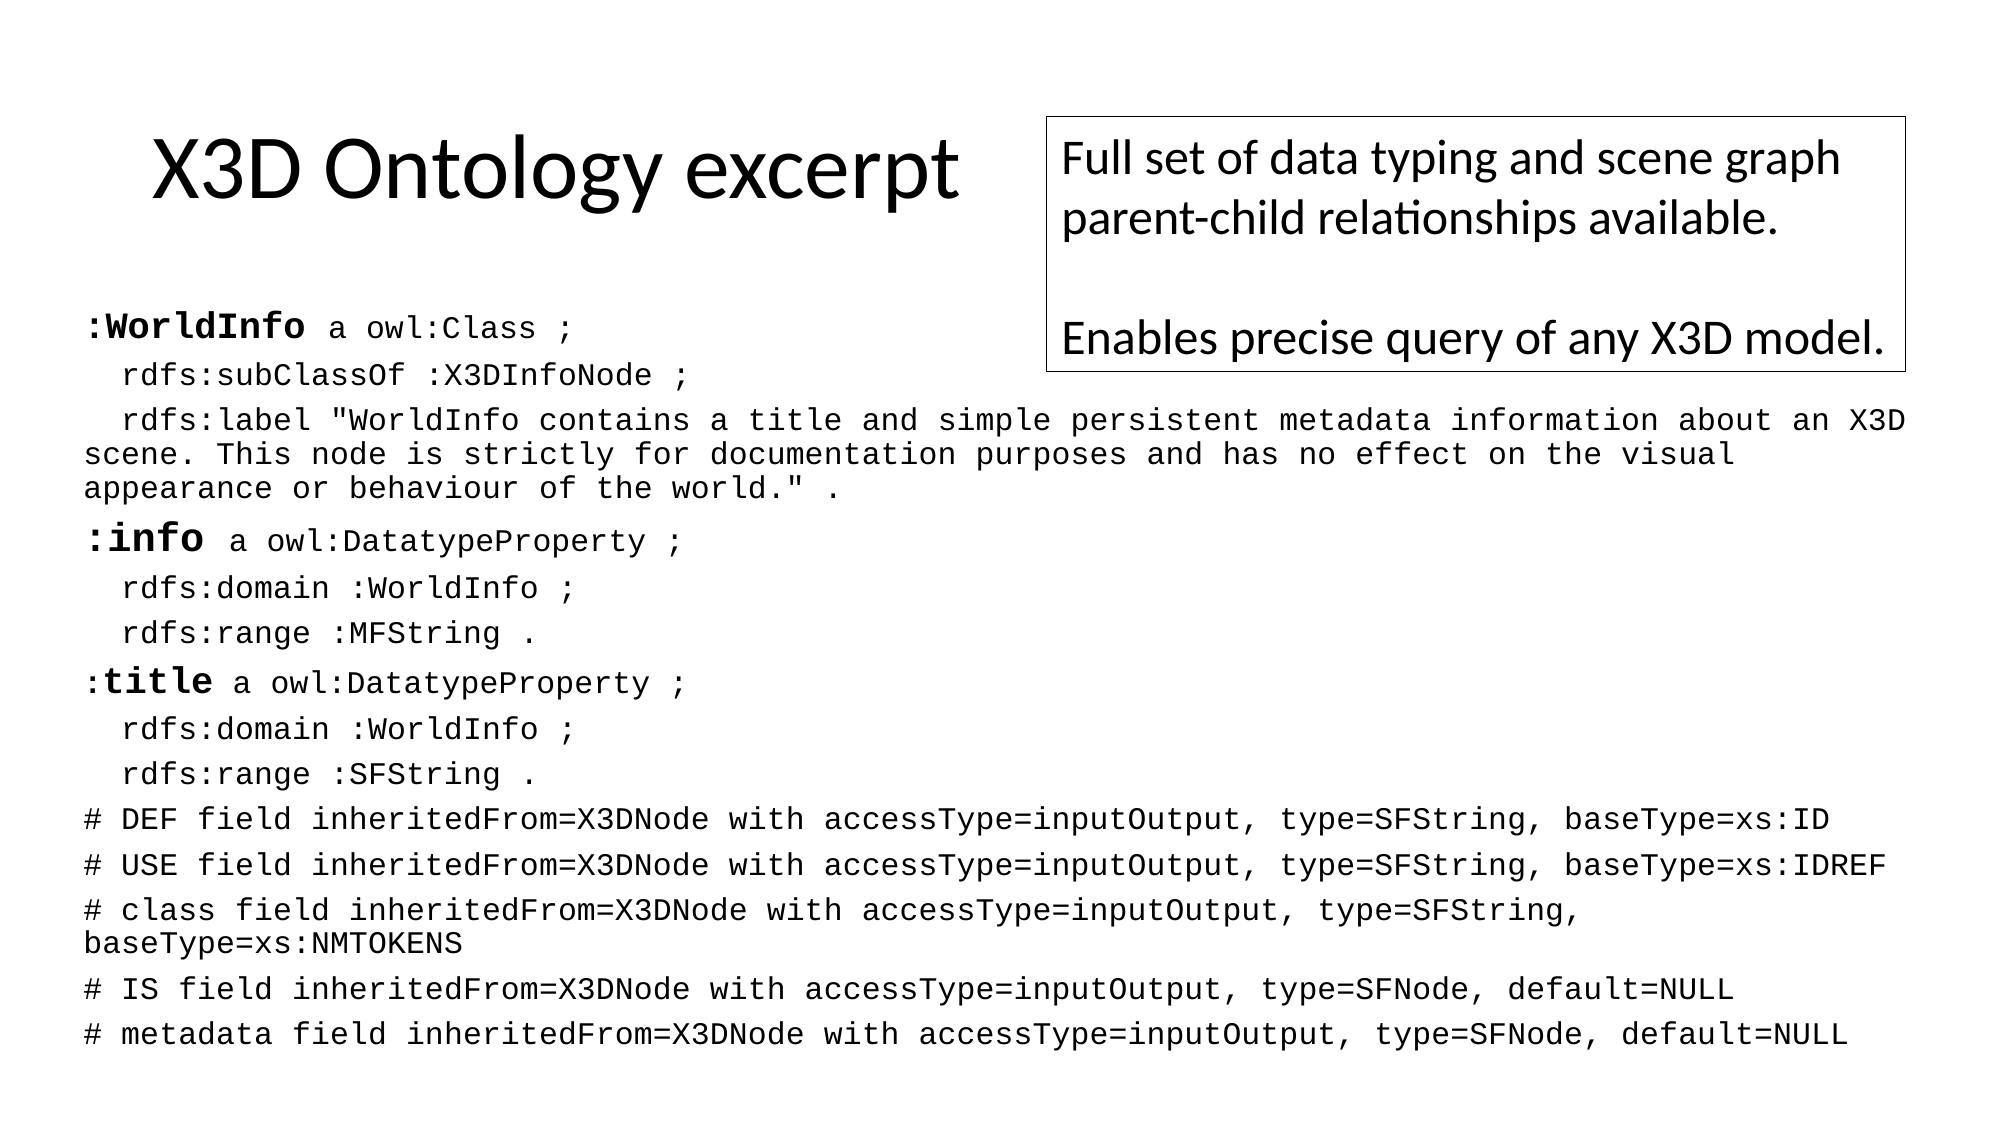

# X3D Ontology excerpt
Full set of data typing and scene graph parent-child relationships available.

Enables precise query of any X3D model.
:WorldInfo a owl:Class ;
  rdfs:subClassOf :X3DInfoNode ;
  rdfs:label "WorldInfo contains a title and simple persistent metadata information about an X3D scene. This node is strictly for documentation purposes and has no effect on the visual appearance or behaviour of the world." .
:info a owl:DatatypeProperty ;
  rdfs:domain :WorldInfo ;
  rdfs:range :MFString .
:title a owl:DatatypeProperty ;
  rdfs:domain :WorldInfo ;
  rdfs:range :SFString .
# DEF field inheritedFrom=X3DNode with accessType=inputOutput, type=SFString, baseType=xs:ID
# USE field inheritedFrom=X3DNode with accessType=inputOutput, type=SFString, baseType=xs:IDREF
# class field inheritedFrom=X3DNode with accessType=inputOutput, type=SFString, baseType=xs:NMTOKENS
# IS field inheritedFrom=X3DNode with accessType=inputOutput, type=SFNode, default=NULL
# metadata field inheritedFrom=X3DNode with accessType=inputOutput, type=SFNode, default=NULL